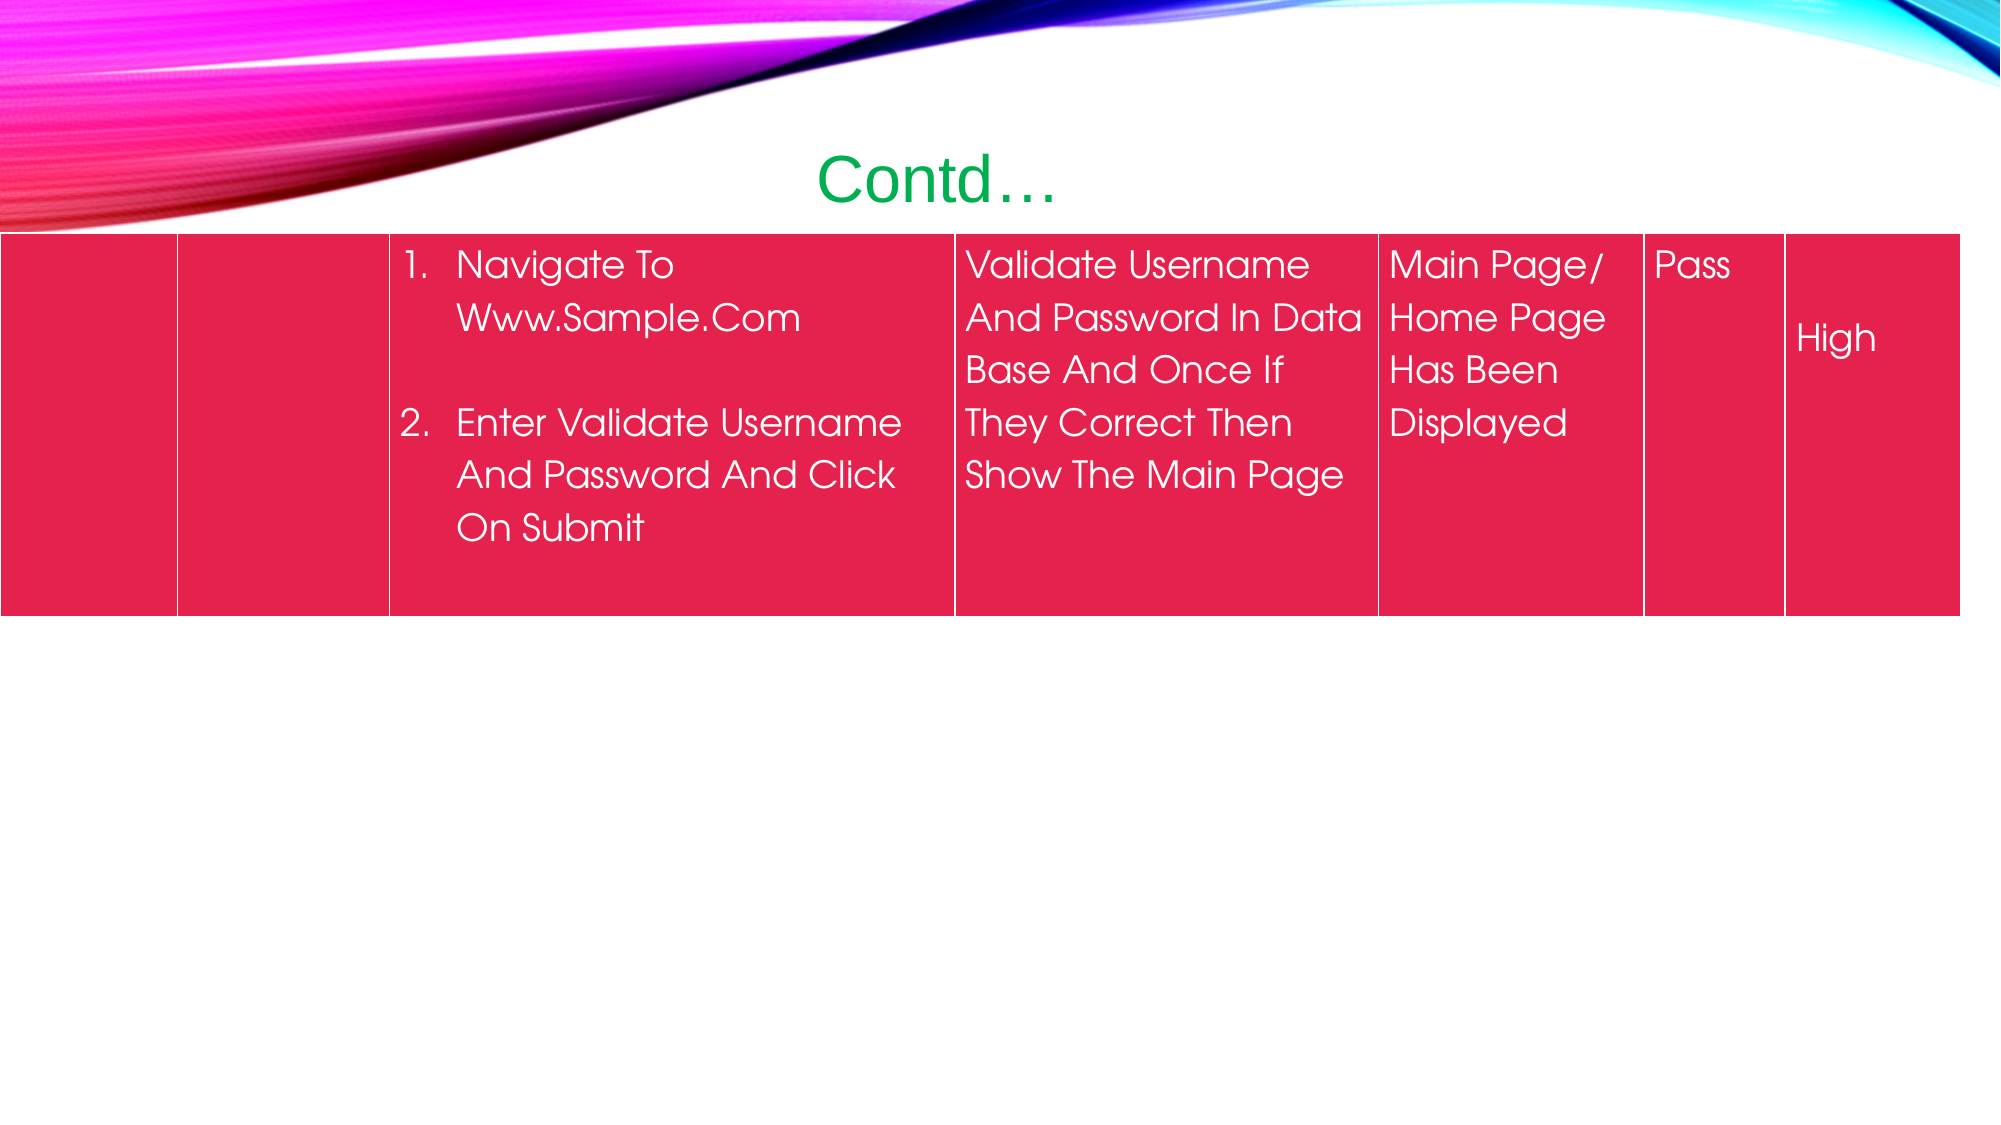

Contd…
|  |  | Navigate To Www.Sample.Com   Enter Validate Username And Password And Click On Submit | Validate Username And Password In Data Base And Once If They Correct Then Show The Main Page | Main Page/ Home Page Has Been Displayed | Pass | High |
| --- | --- | --- | --- | --- | --- | --- |